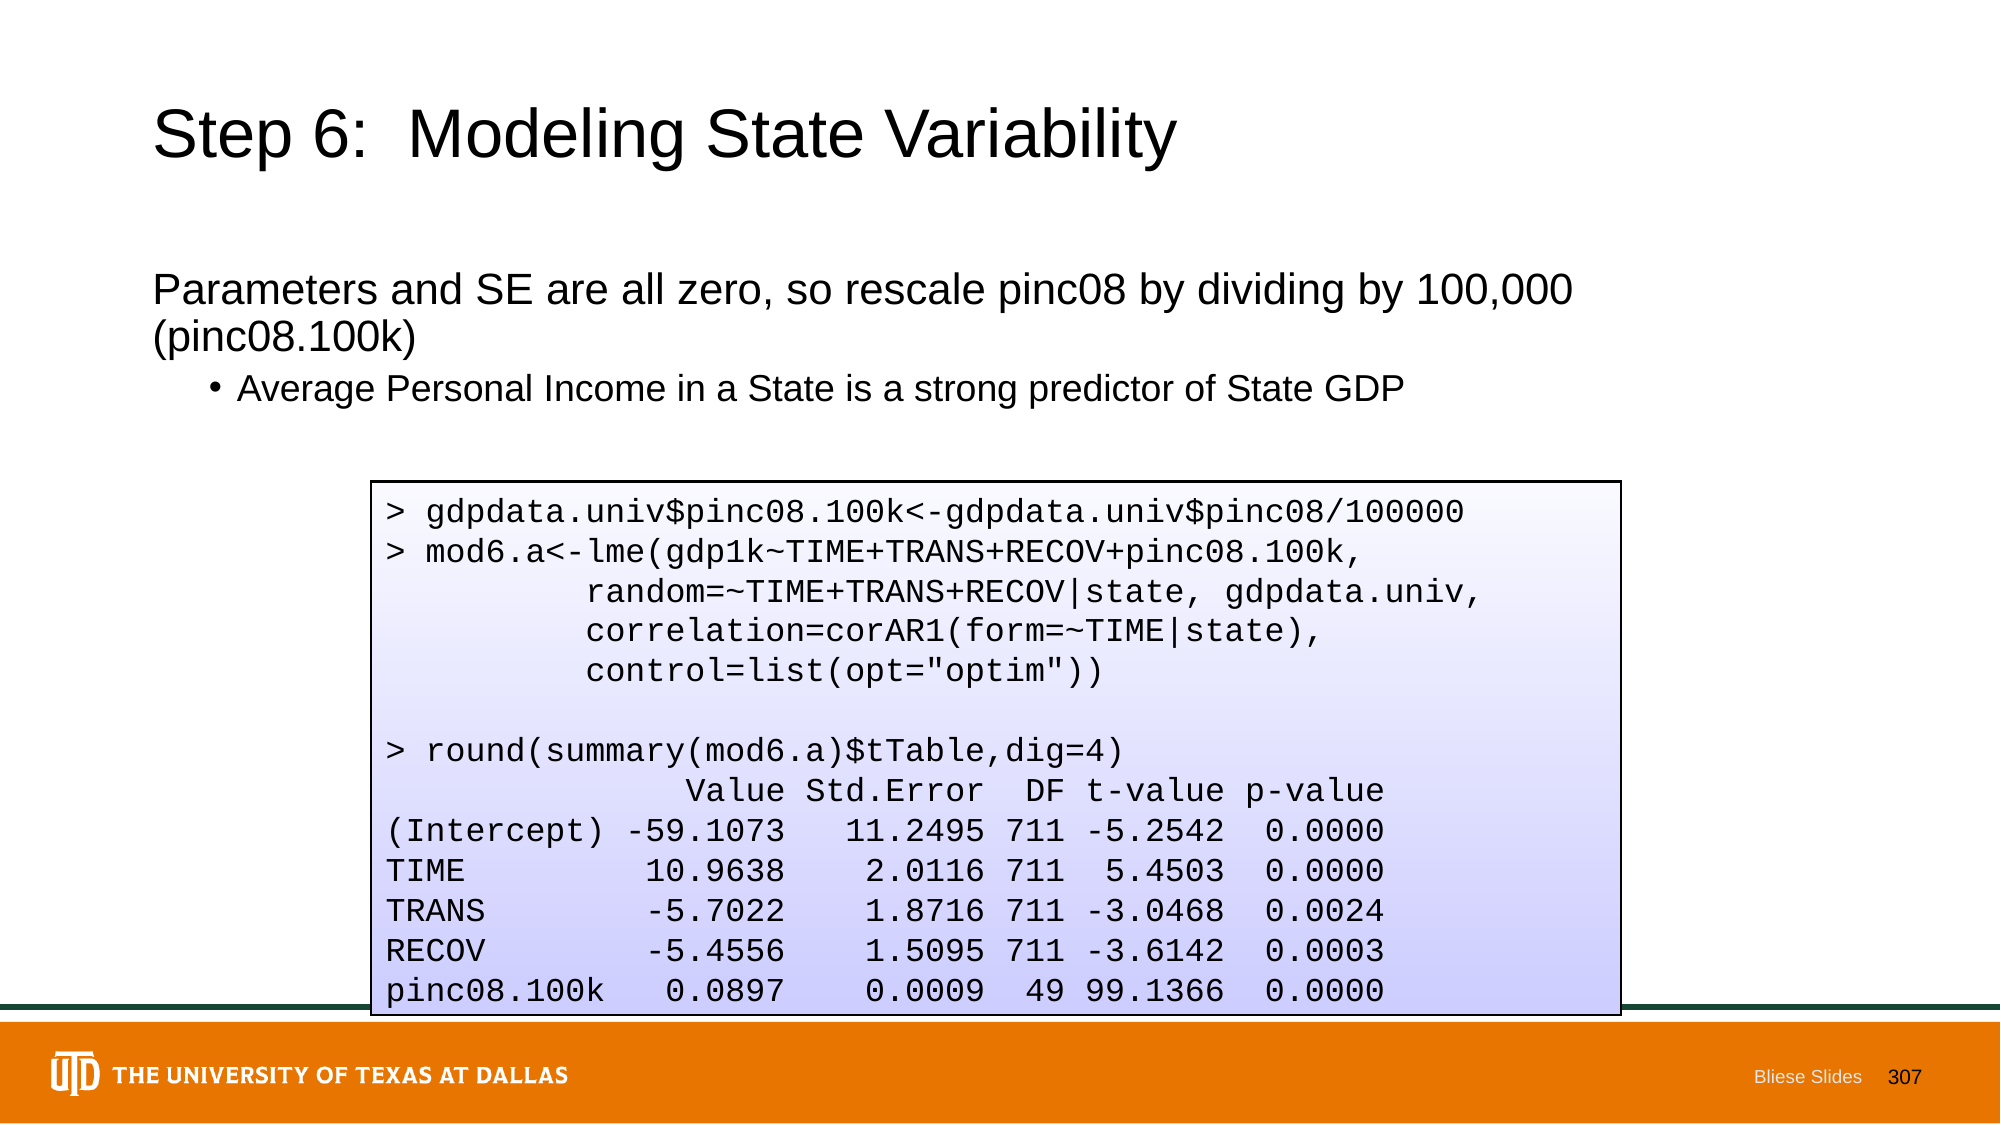

# Step 6:  Modeling State Variability
Parameters and SE are all zero, so rescale pinc08 by dividing by 100,000 (pinc08.100k)
Average Personal Income in a State is a strong predictor of State GDP
> gdpdata.univ$pinc08.100k<-gdpdata.univ$pinc08/100000
> mod6.a<-lme(gdp1k~TIME+TRANS+RECOV+pinc08.100k,
          random=~TIME+TRANS+RECOV|state, gdpdata.univ,
          correlation=corAR1(form=~TIME|state),
          control=list(opt="optim"))

> round(summary(mod6.a)$tTable,dig=4)
               Value Std.Error  DF t-value p-value
(Intercept) -59.1073   11.2495 711 -5.2542  0.0000
TIME         10.9638    2.0116 711  5.4503  0.0000
TRANS        -5.7022    1.8716 711 -3.0468  0.0024
RECOV        -5.4556    1.5095 711 -3.6142  0.0003
pinc08.100k   0.0897    0.0009  49 99.1366  0.0000
Bliese Slides
307